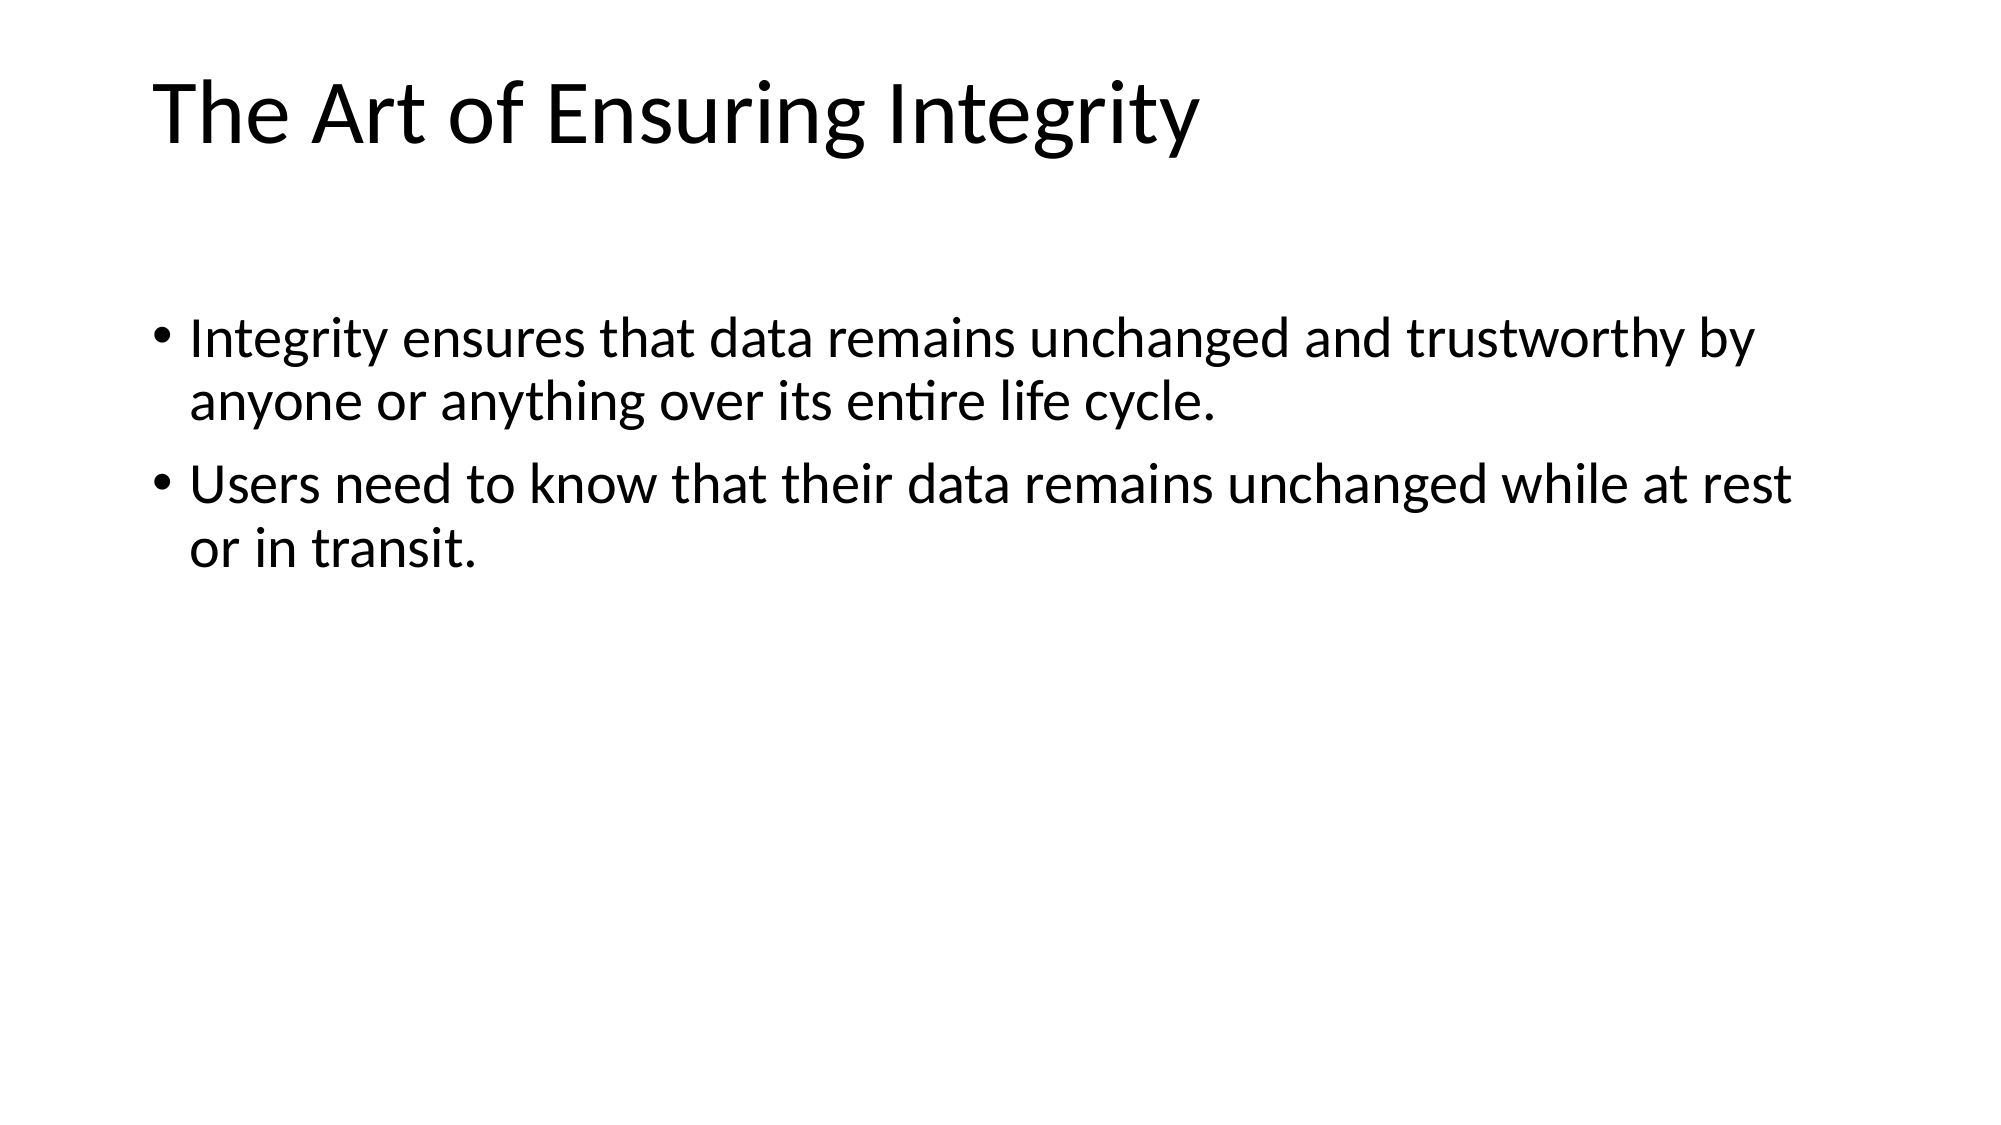

# The Art of Ensuring Integrity
Integrity ensures that data remains unchanged and trustworthy by anyone or anything over its entire life cycle.
Users need to know that their data remains unchanged while at rest or in transit.